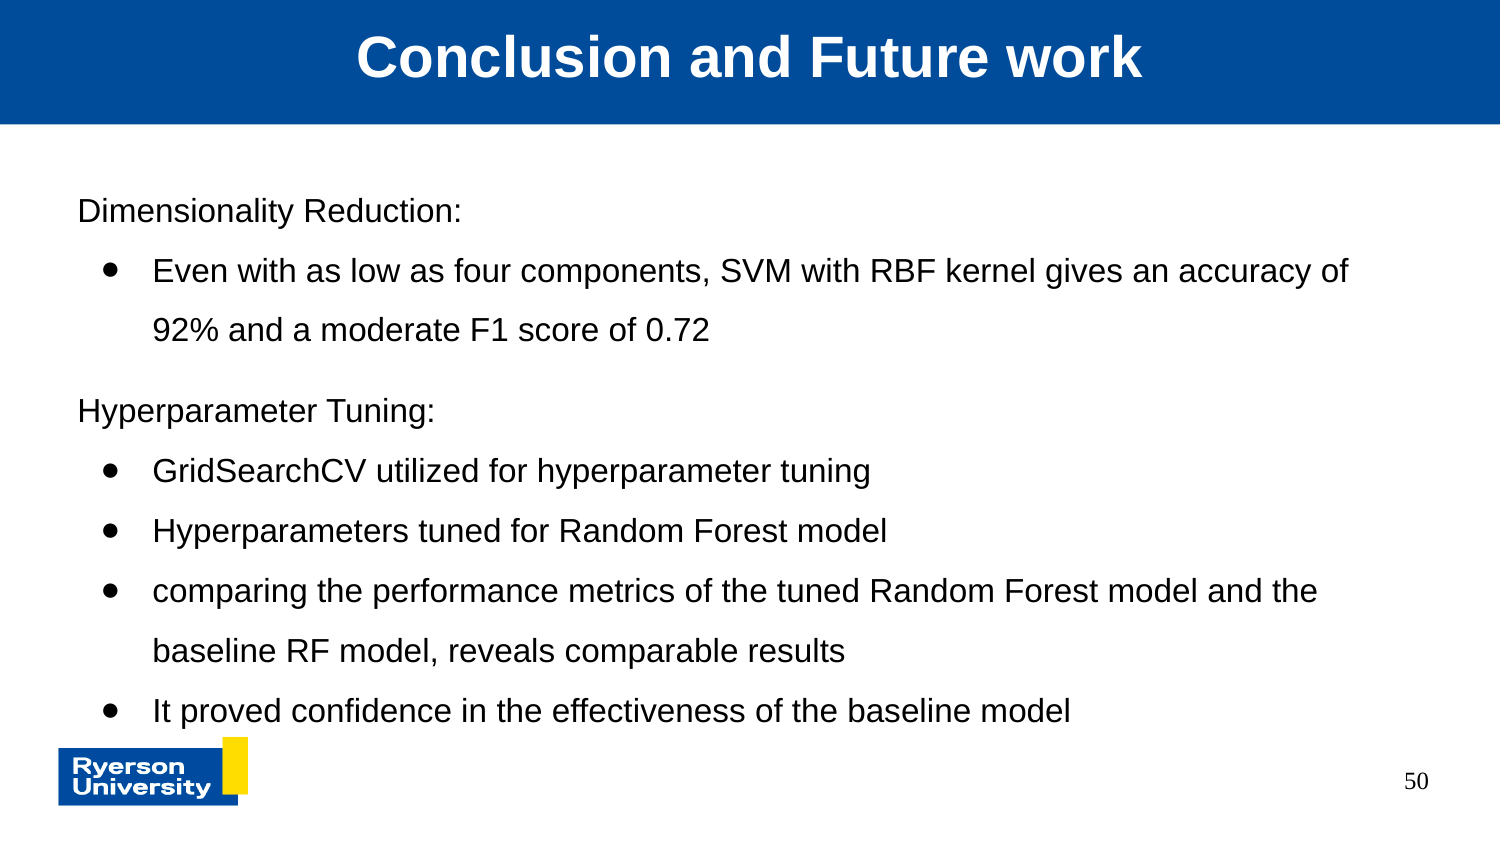

Conclusion and Future work
Dimensionality Reduction:
Even with as low as four components, SVM with RBF kernel gives an accuracy of 92% and a moderate F1 score of 0.72
Hyperparameter Tuning:
GridSearchCV utilized for hyperparameter tuning
Hyperparameters tuned for Random Forest model
comparing the performance metrics of the tuned Random Forest model and the baseline RF model, reveals comparable results
It proved confidence in the effectiveness of the baseline model
50